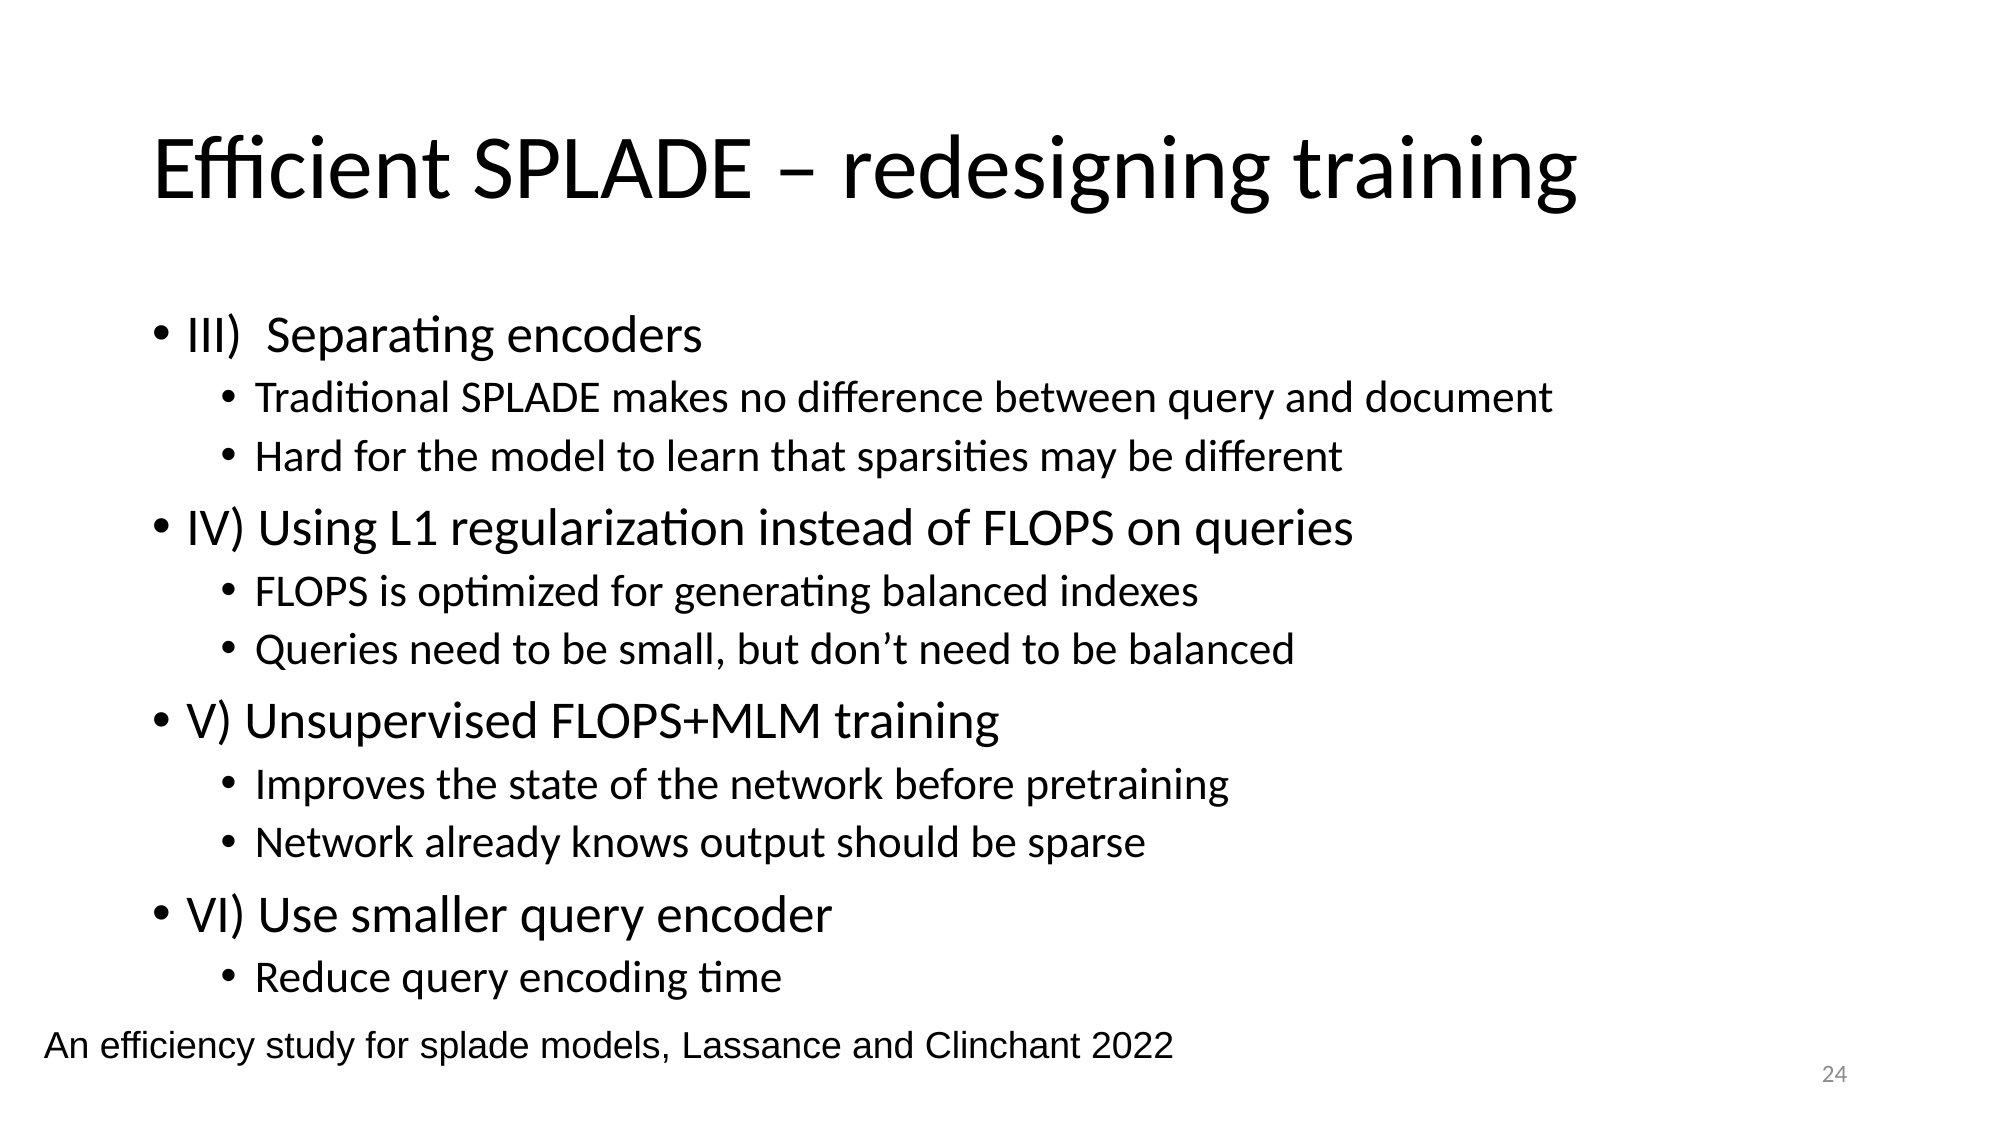

# Efficient SPLADE – redesigning training
III)  Separating encoders
Traditional SPLADE makes no difference between query and document
Hard for the model to learn that sparsities may be different
IV) Using L1 regularization instead of FLOPS on queries
FLOPS is optimized for generating balanced indexes
Queries need to be small, but don’t need to be balanced
V) Unsupervised FLOPS+MLM training
Improves the state of the network before pretraining
Network already knows output should be sparse
VI) Use smaller query encoder
Reduce query encoding time
An efficiency study for splade models, Lassance and Clinchant 2022
24